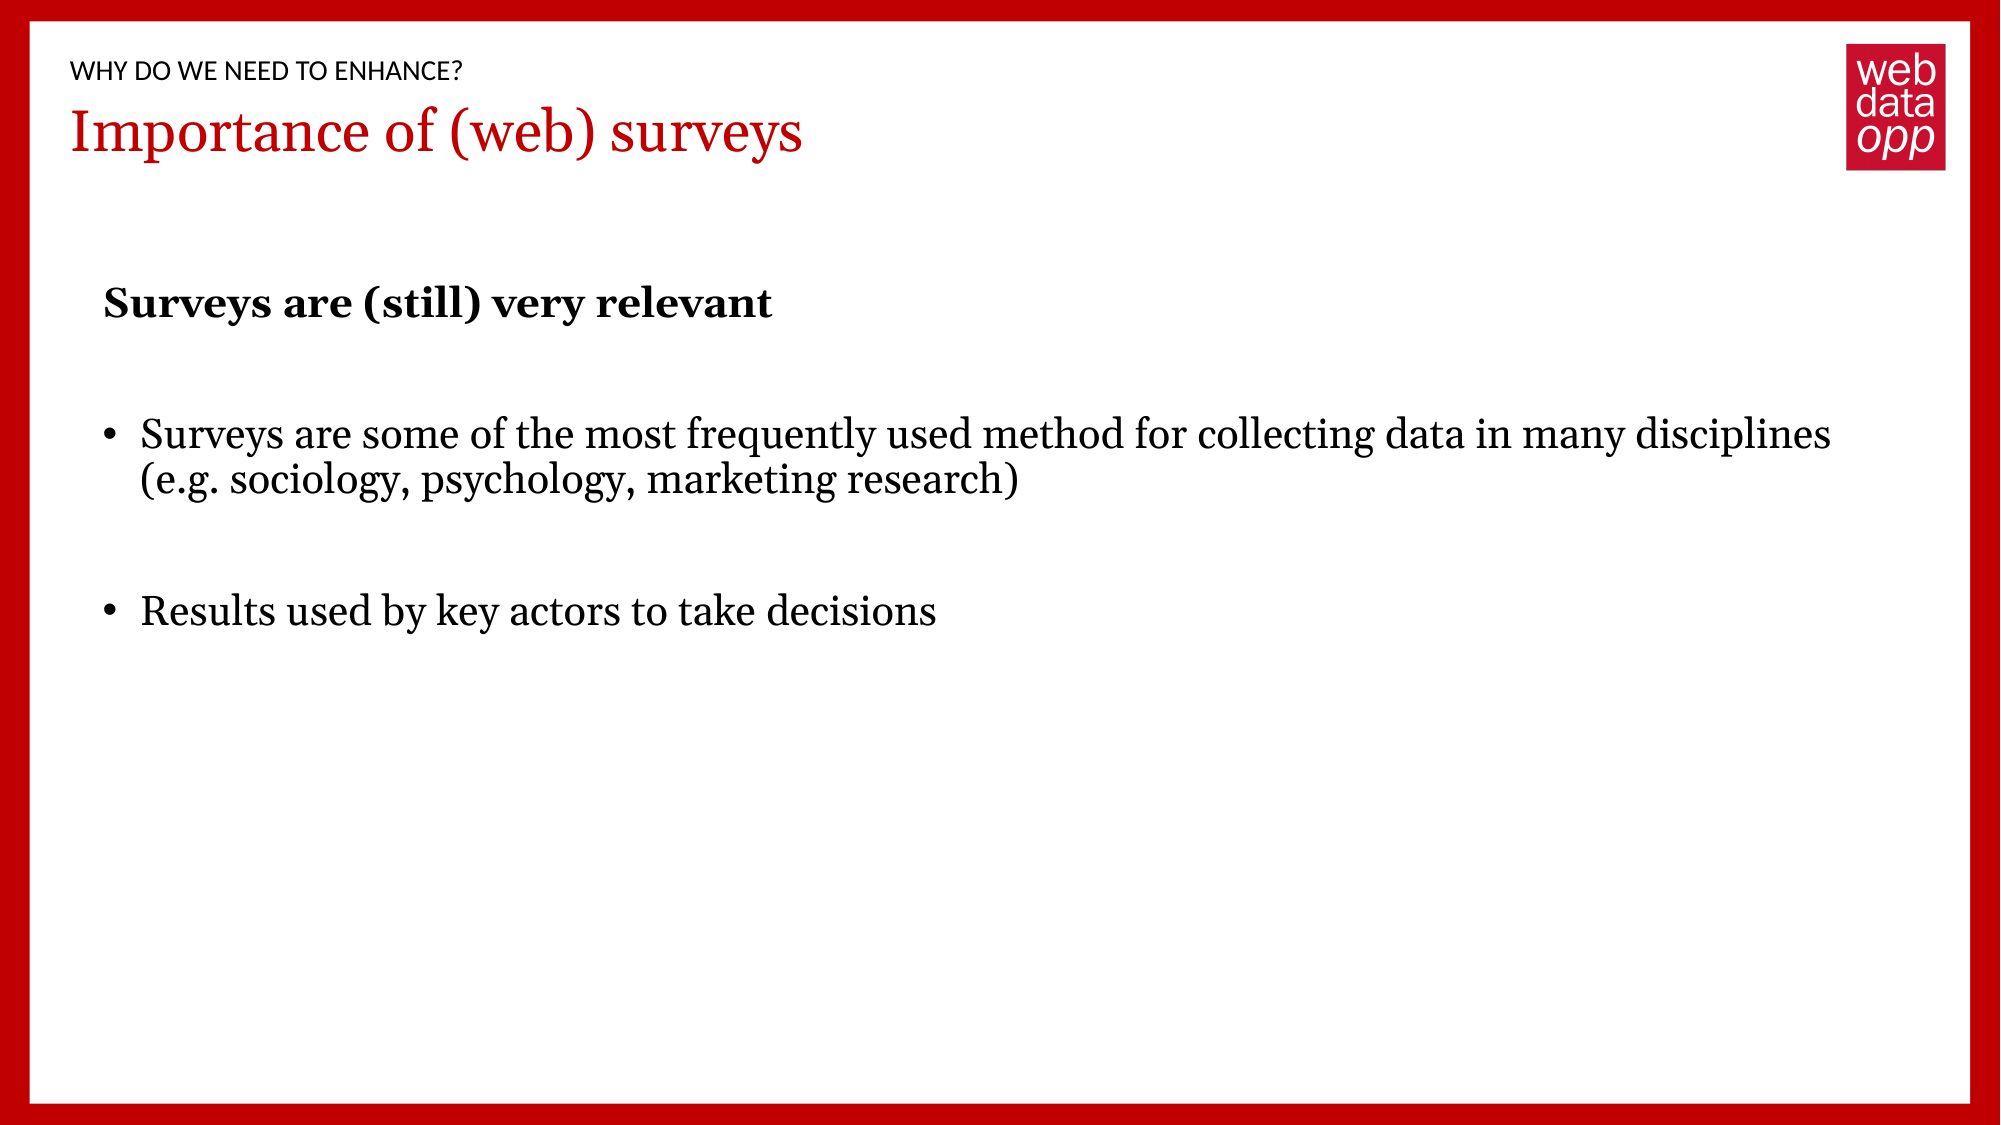

WHY DO WE NEED TO ENHANCE?
# Importance of (web) surveys
Surveys are (still) very relevant

Surveys are some of the most frequently used method for collecting data in many disciplines (e.g. sociology, psychology, marketing research)

Results used by key actors to take decisions